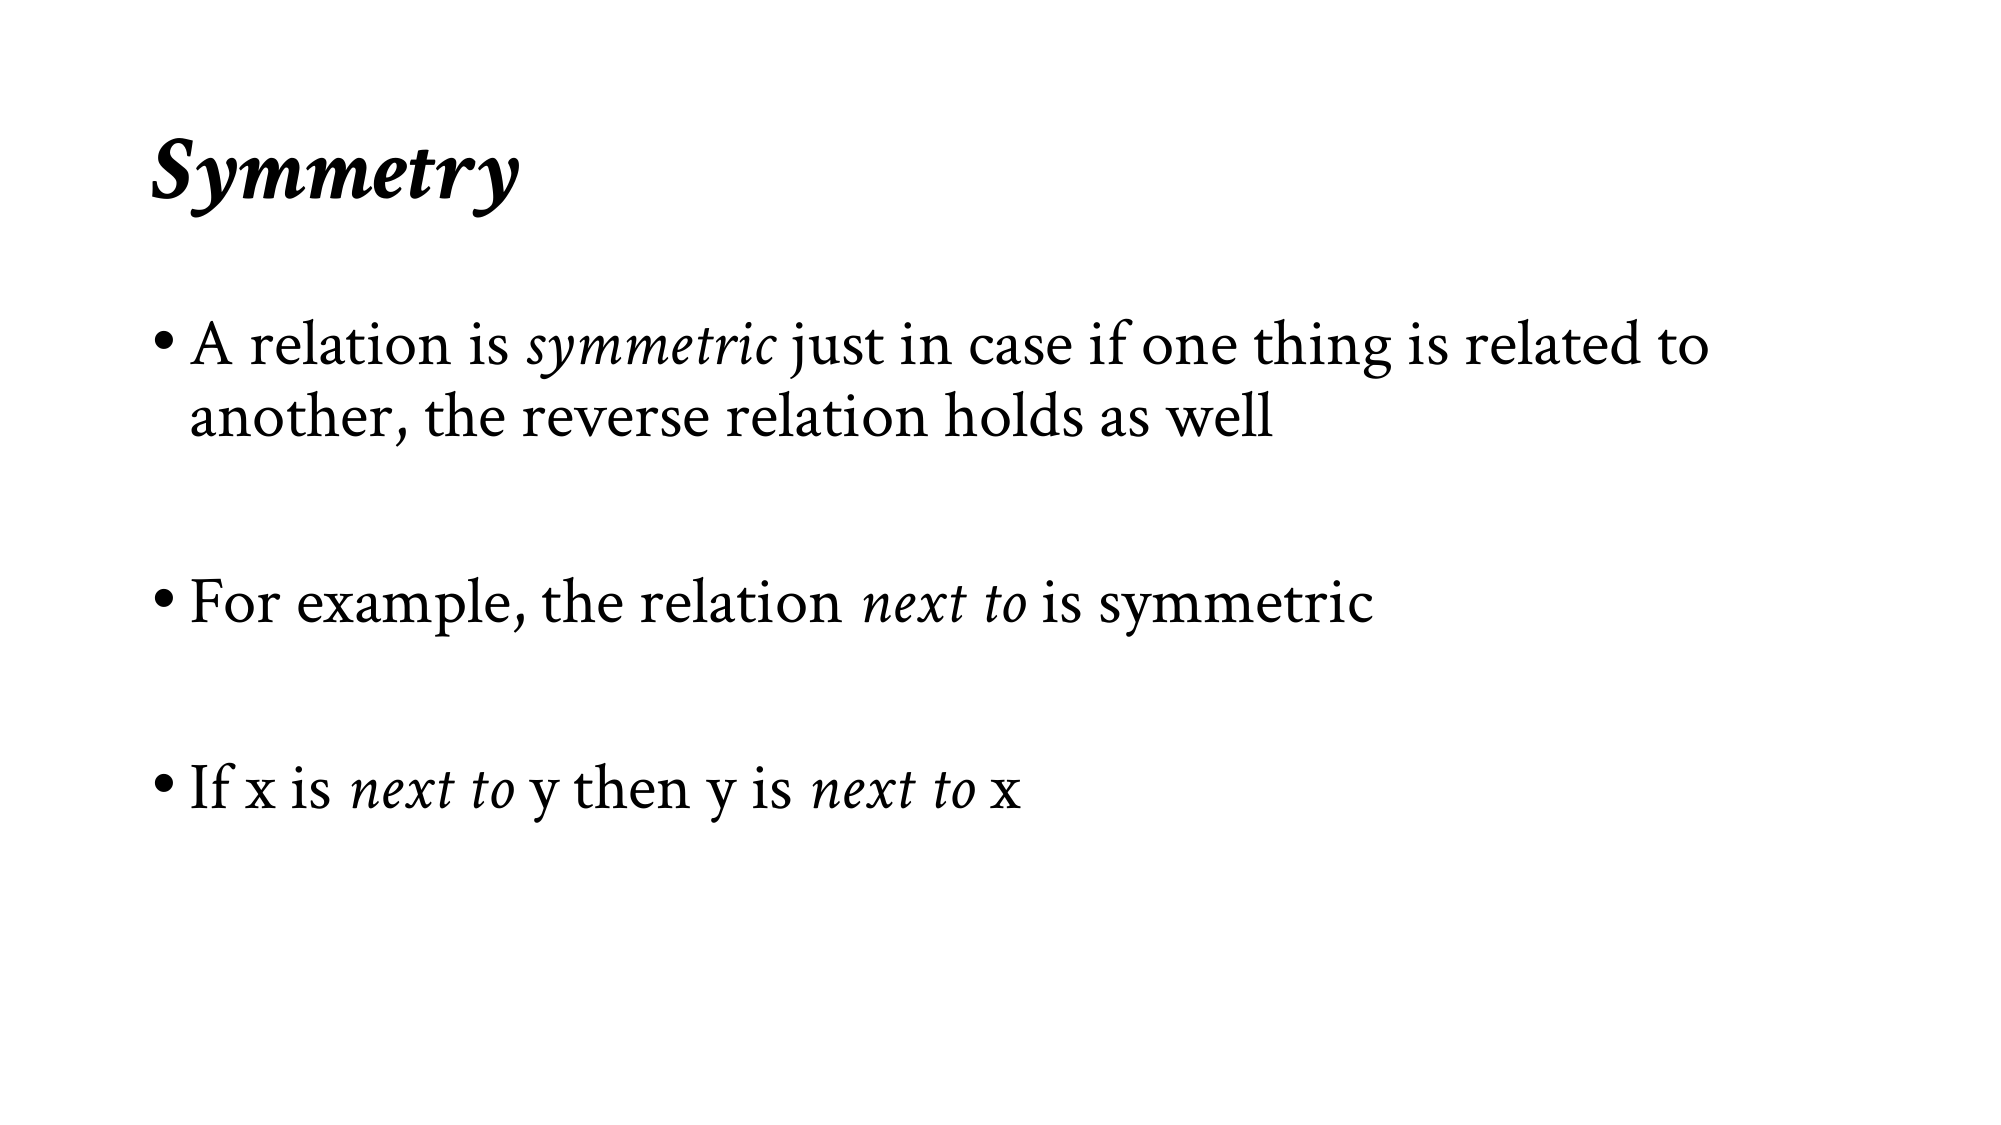

# Symmetry
A relation is symmetric just in case if one thing is related to another, the reverse relation holds as well

For example, the relation next to is symmetric

If x is next to y then y is next to x